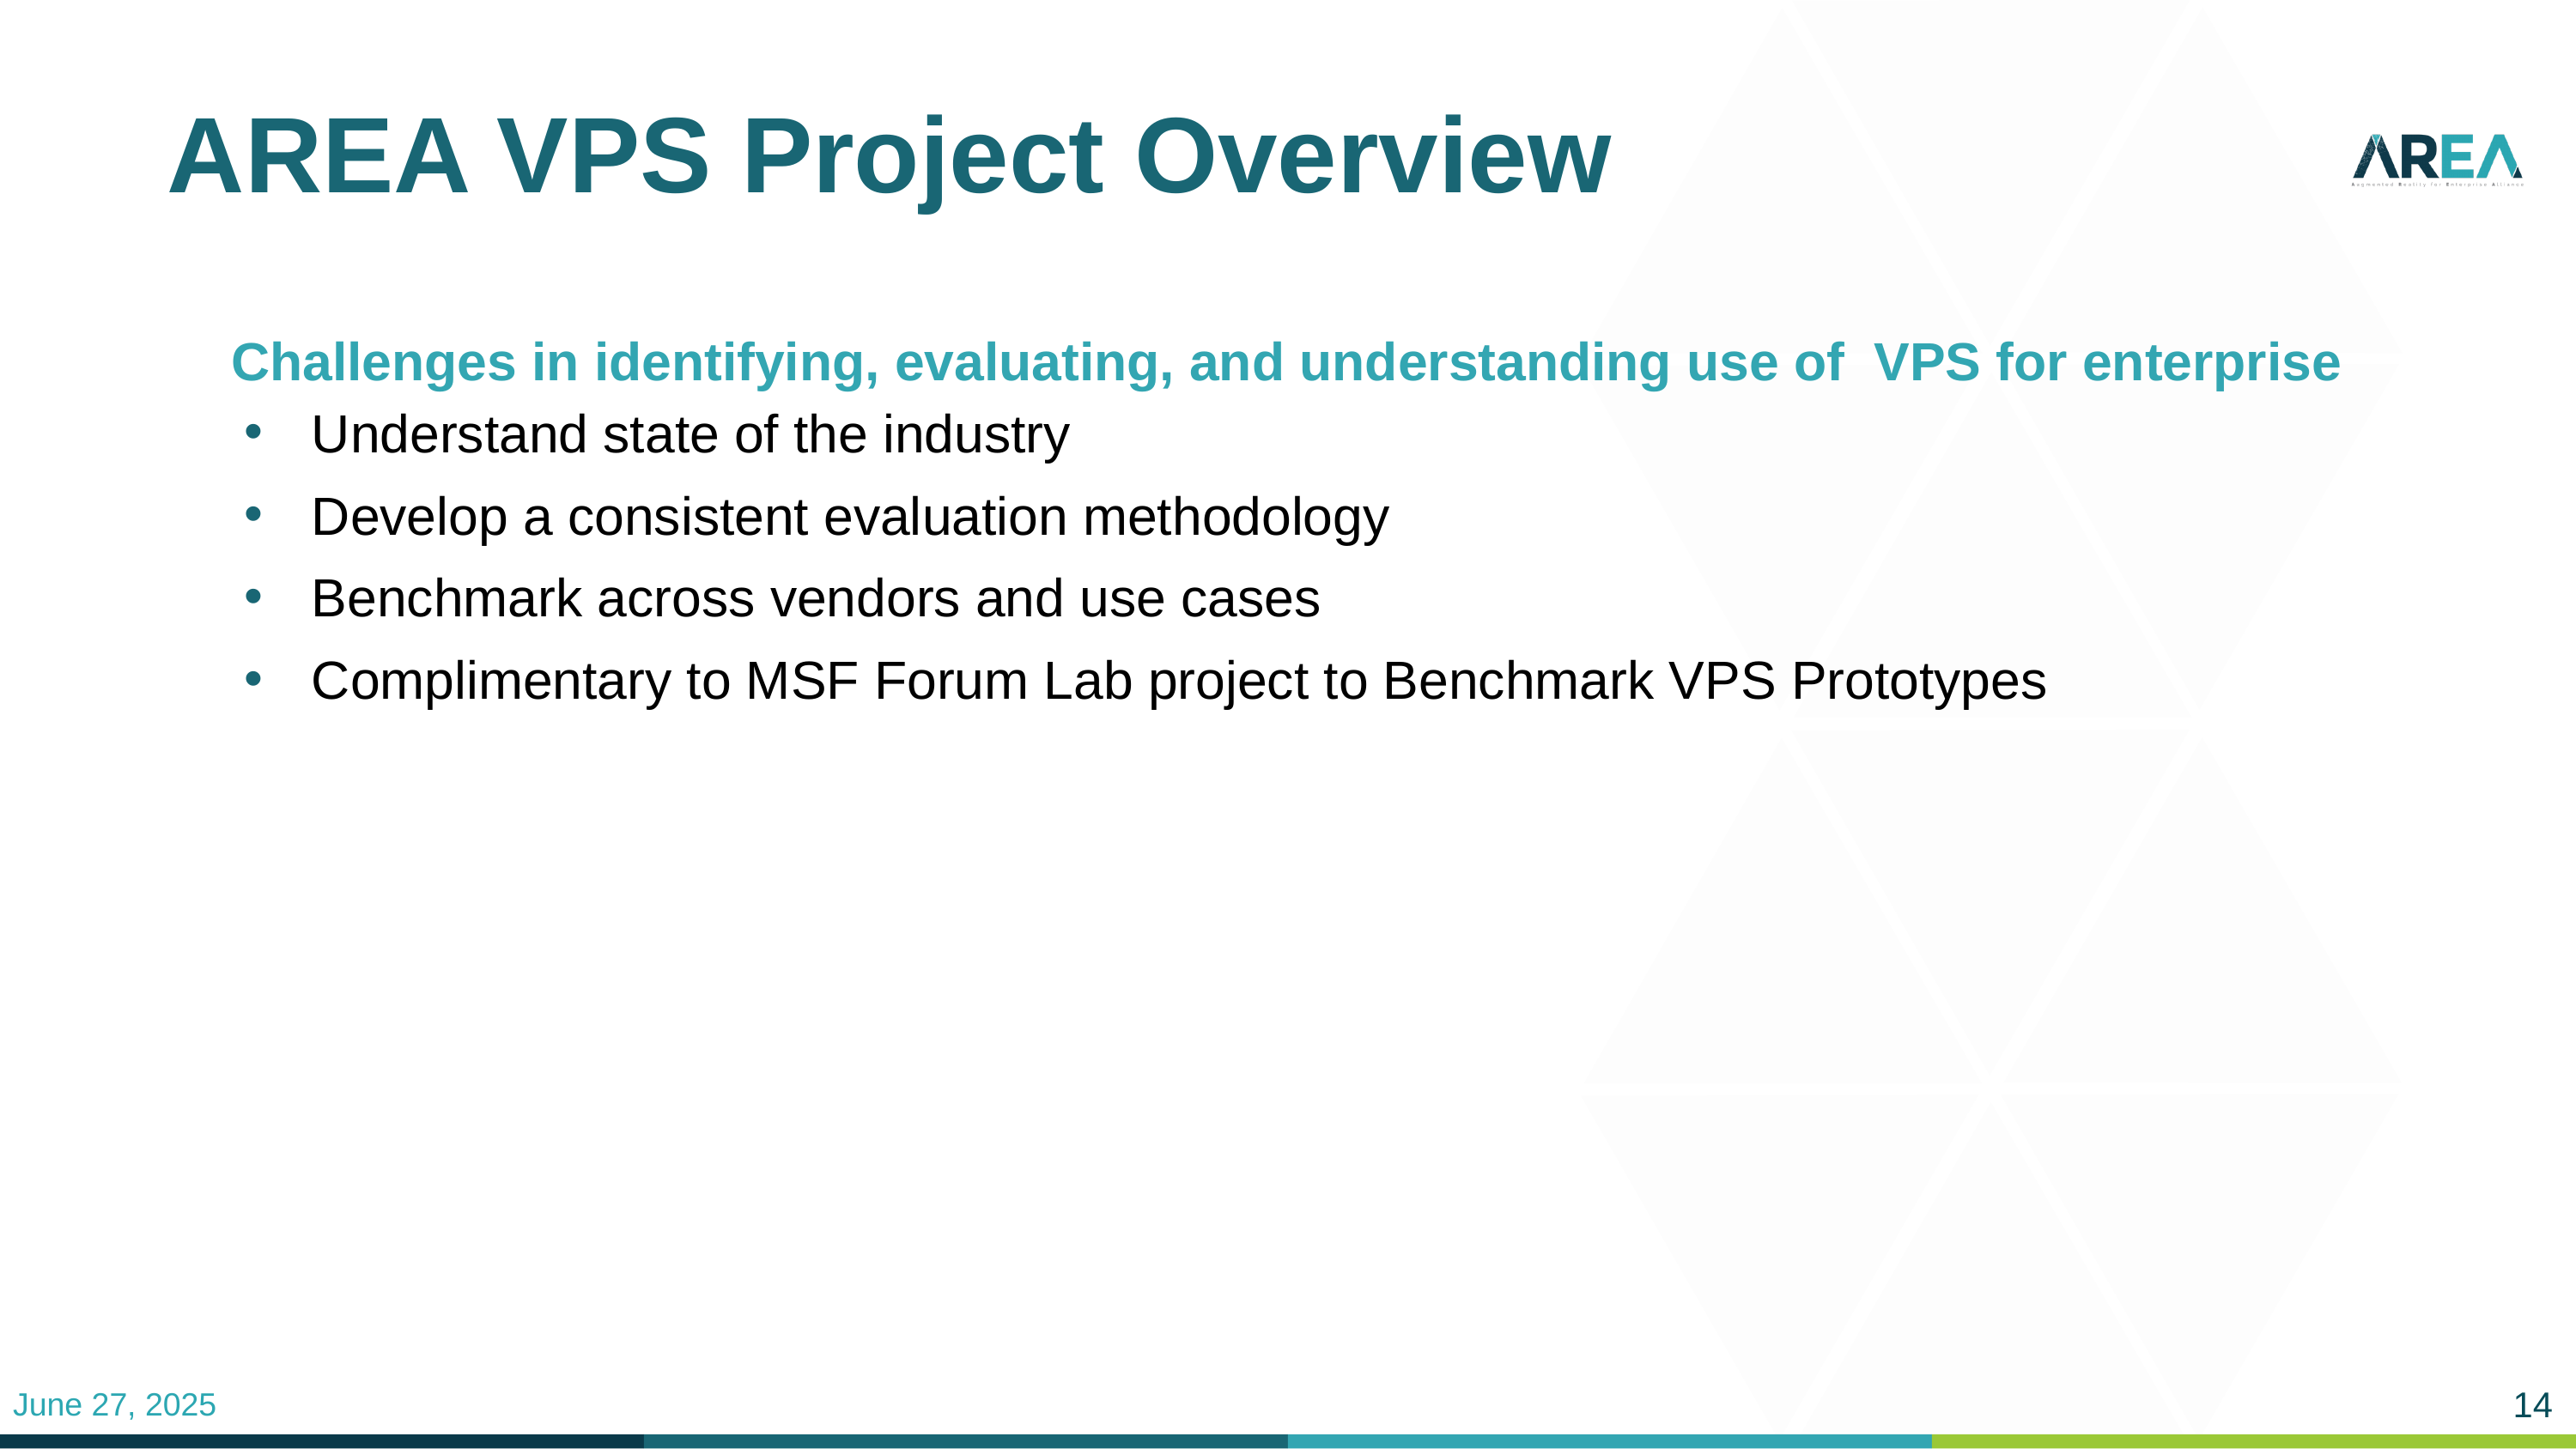

# AREA VPS Project Overview
Challenges in identifying, evaluating, and understanding use of  VPS for enterprise
Understand state of the industry
Develop a consistent evaluation methodology
Benchmark across vendors and use cases
Complimentary to MSF Forum Lab project to Benchmark VPS Prototypes
14
June 27, 2025